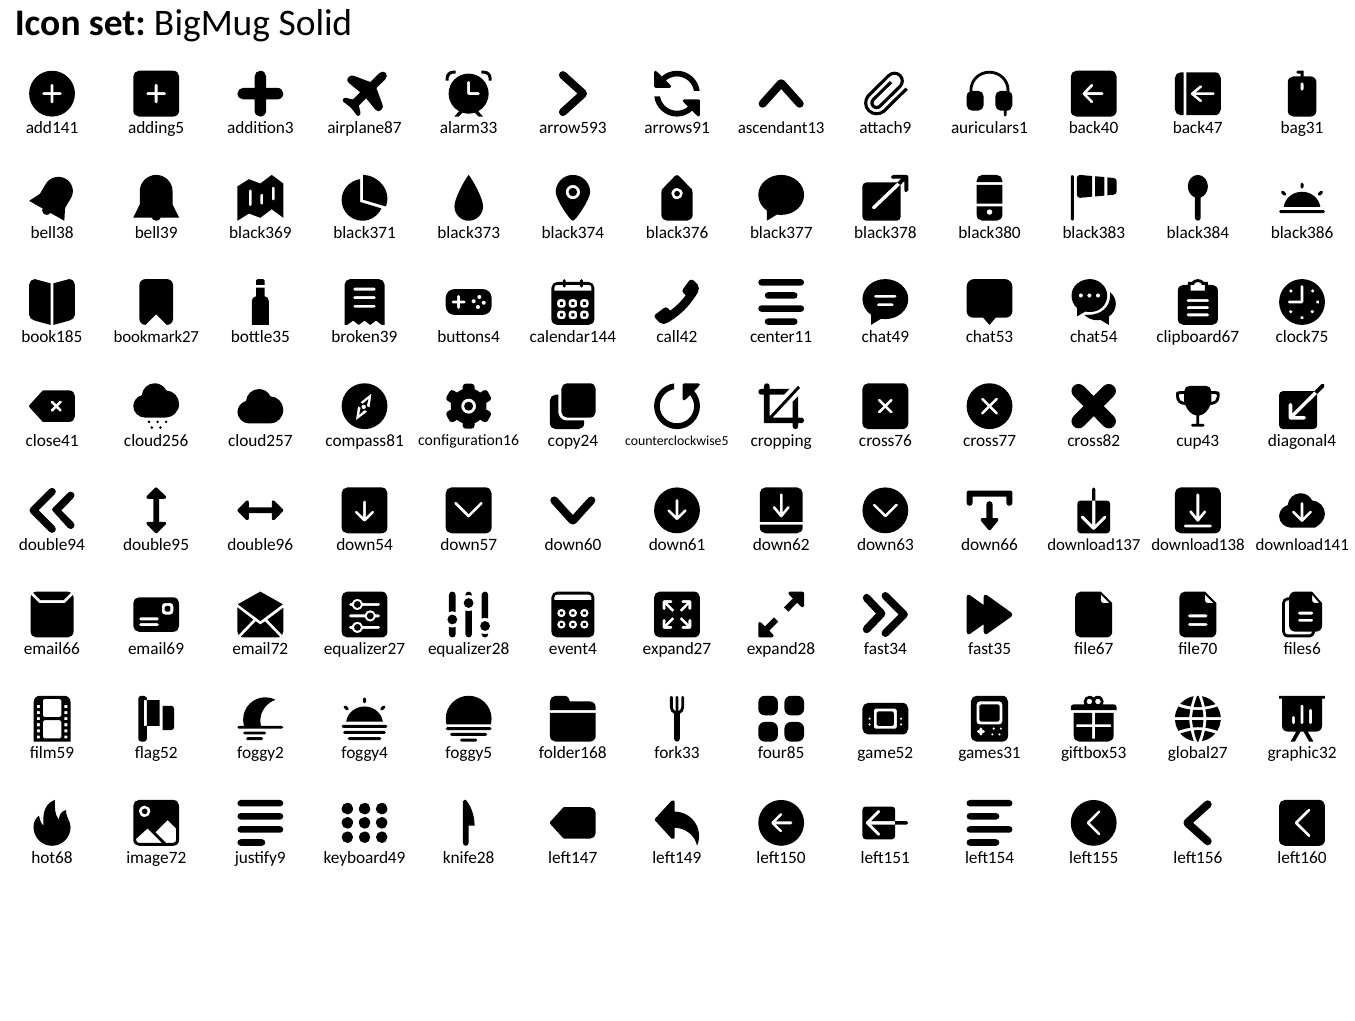

Icon set: BigMug Solid

add141
adding5
addition3
airplane87
alarm33
arrow593
arrows91
ascendant13
attach9
auriculars1
back40
back47
bag31

bell38
bell39
black369
black371
black373
black374
black376
black377
black378
black380
black383
black384
black386

book185
bookmark27
bottle35
broken39
buttons4
calendar144
call42
center11
chat49
chat53
chat54
clipboard67
clock75

close41
cloud256
cloud257
compass81
configuration16
copy24
counterclockwise5
cropping
cross76
cross77
cross82
cup43
diagonal4

double94
double95
double96
down54
down57
down60
down61
down62
down63
down66
download137
download138
download141

email66
email69
email72
equalizer27
equalizer28
event4
expand27
expand28
fast34
fast35
file67
file70
files6

film59
flag52
foggy2
foggy4
foggy5
folder168
fork33
four85
game52
games31
giftbox53
global27
graphic32

hot68
image72
justify9
keyboard49
knife28
left147
left149
left150
left151
left154
left155
left156
left160